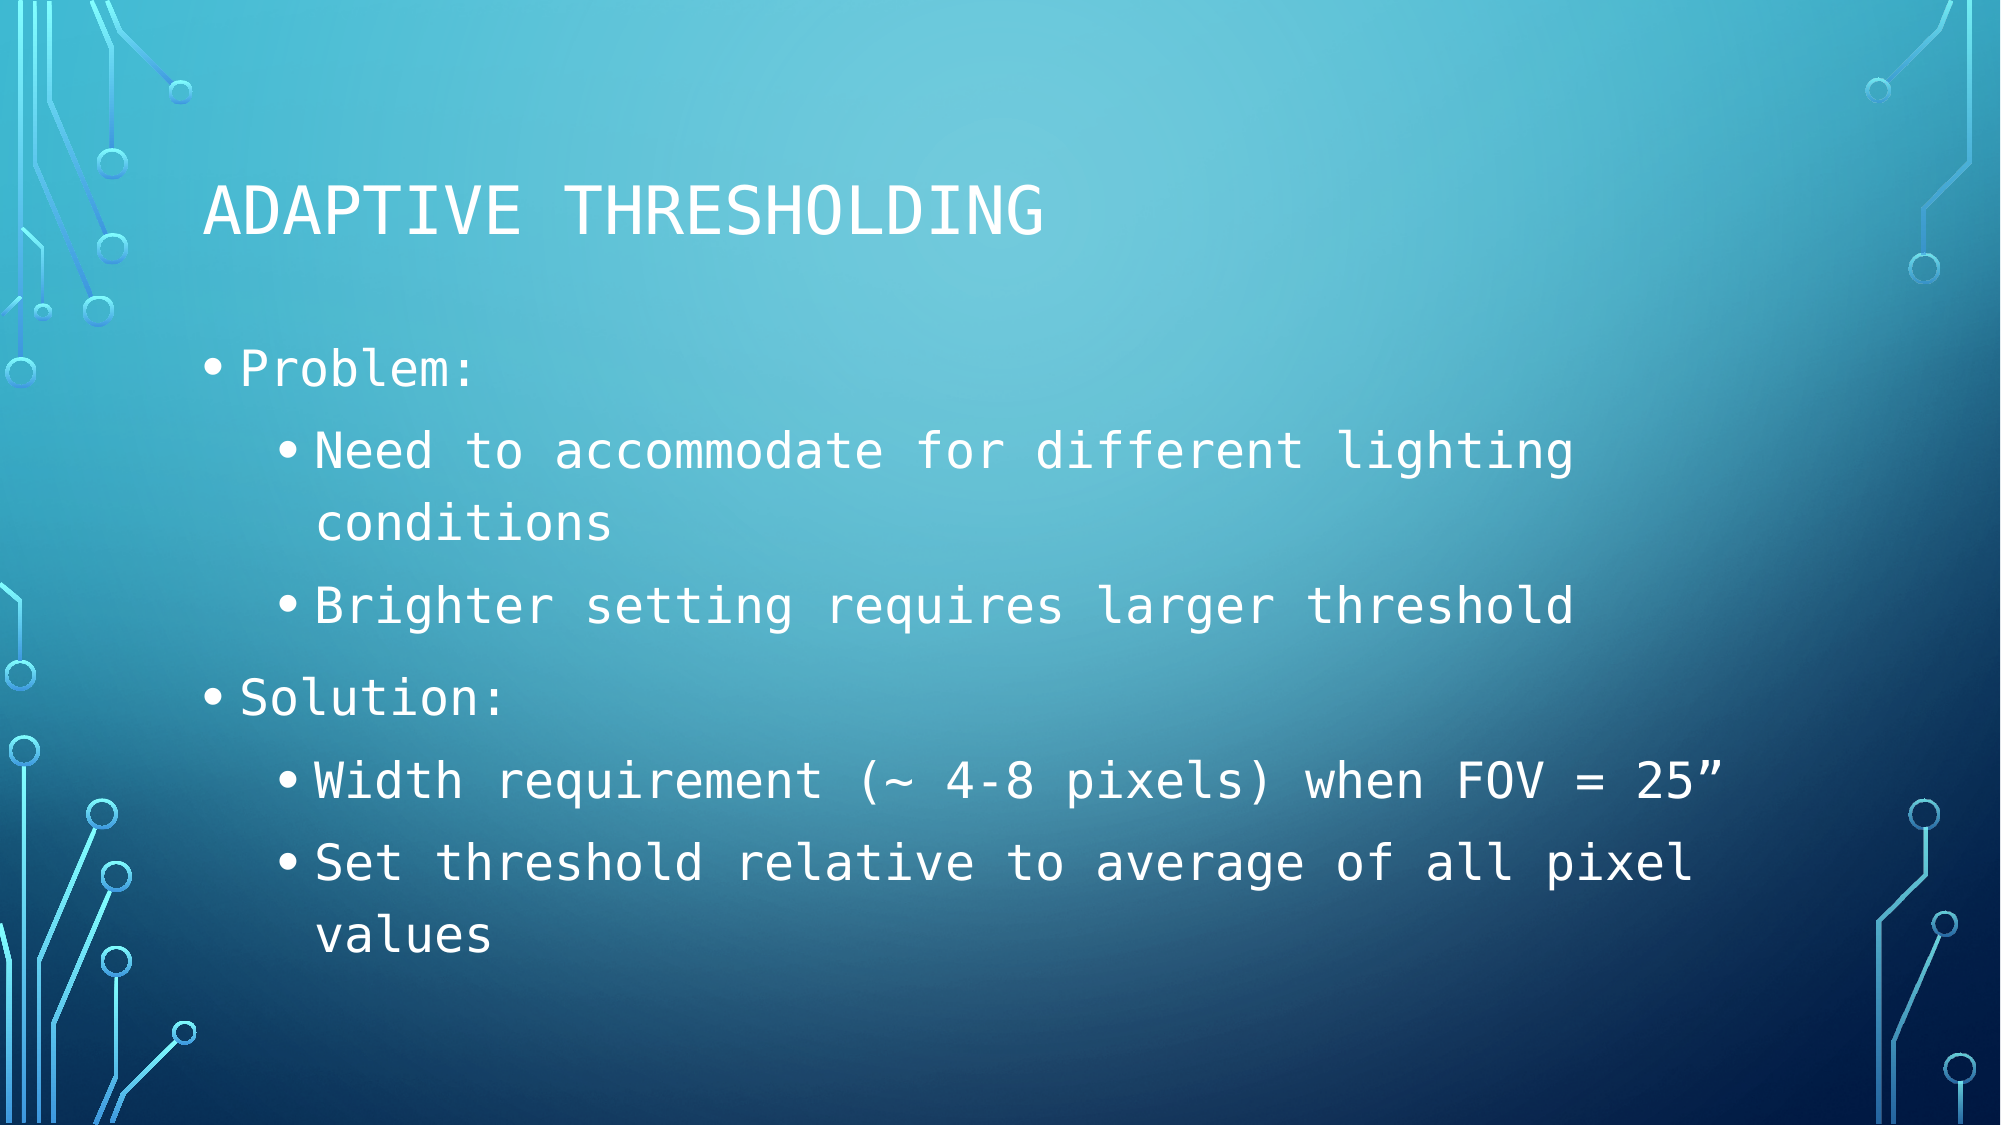

# Adaptive thresholding
Problem:
Need to accommodate for different lighting conditions
Brighter setting requires larger threshold
Solution:
Width requirement (~ 4-8 pixels) when FOV = 25”
Set threshold relative to average of all pixel values